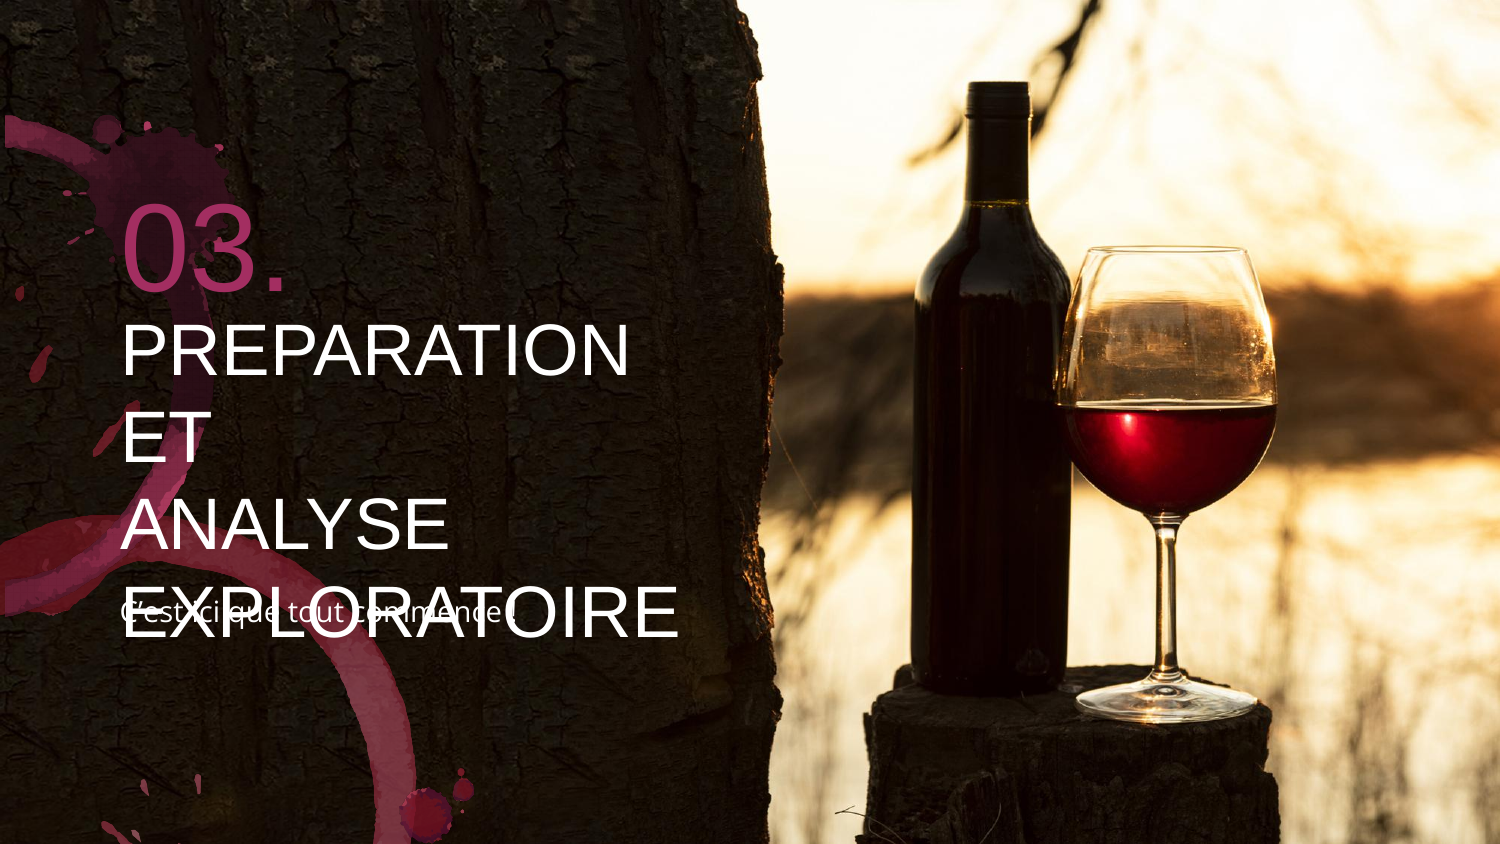

03.
# PREPARATION ET
ANALYSE EXPLORATOIRE

C’est ici que tout commence !